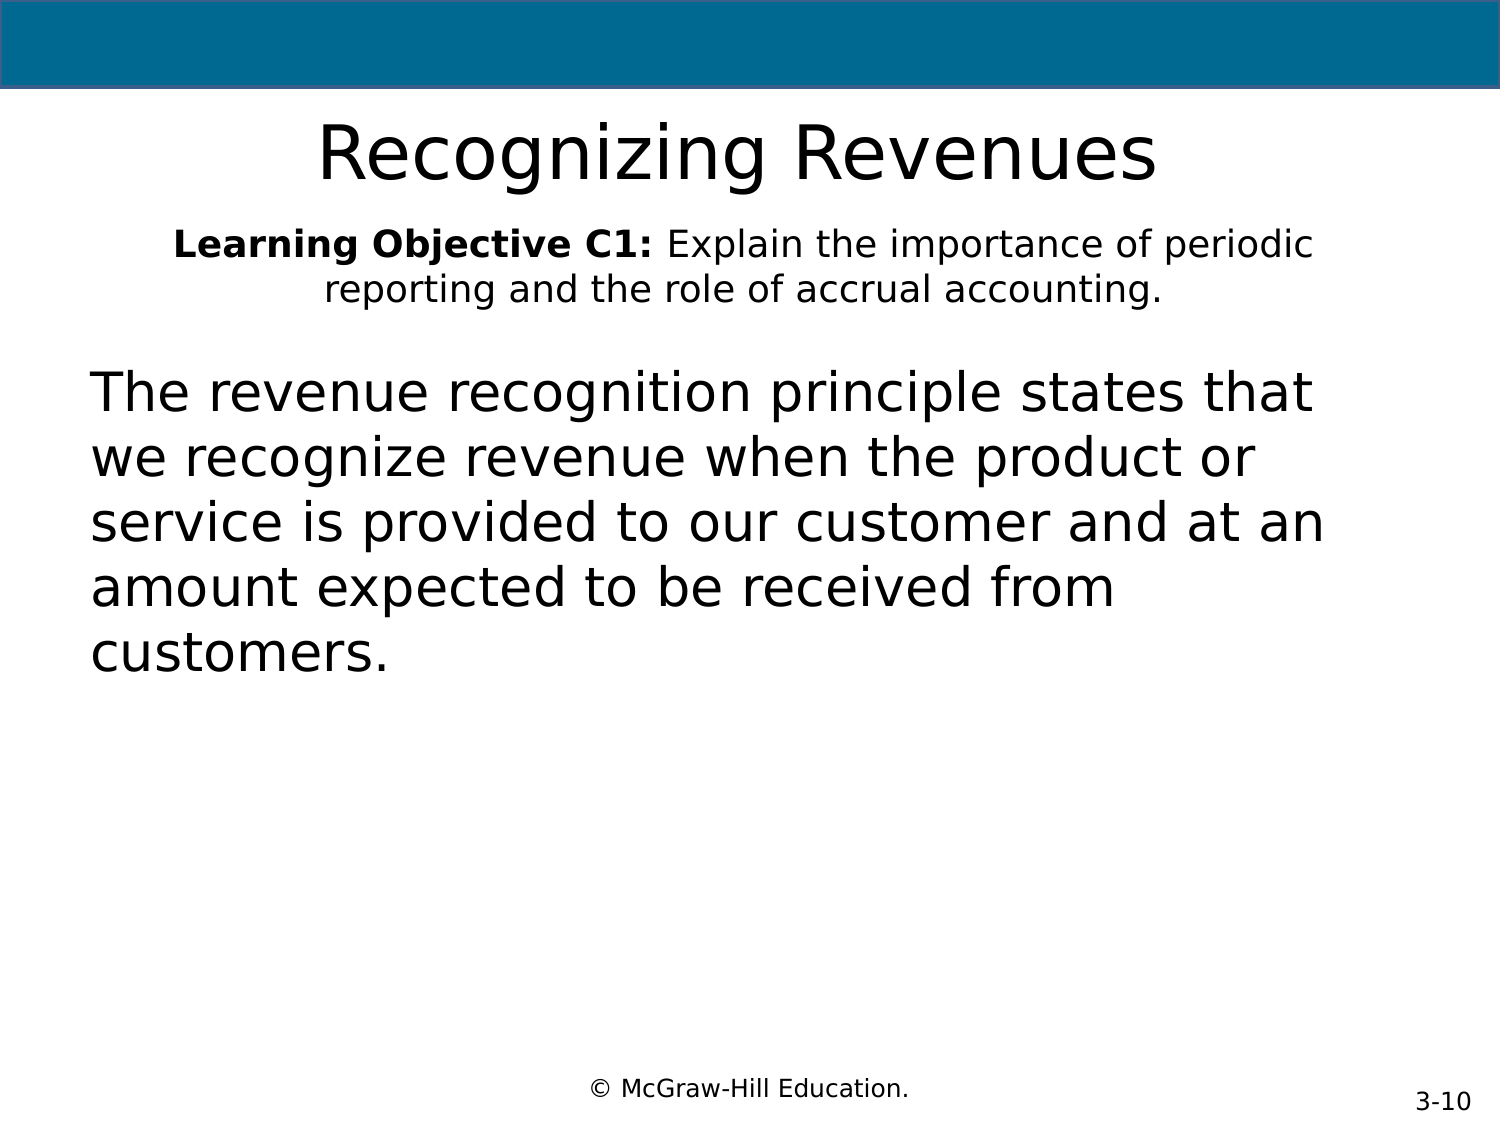

# Recognizing Revenues
Learning Objective C1: Explain the importance of periodic reporting and the role of accrual accounting.
The revenue recognition principle states that we recognize revenue when the product or service is provided to our customer and at an amount expected to be received from customers.